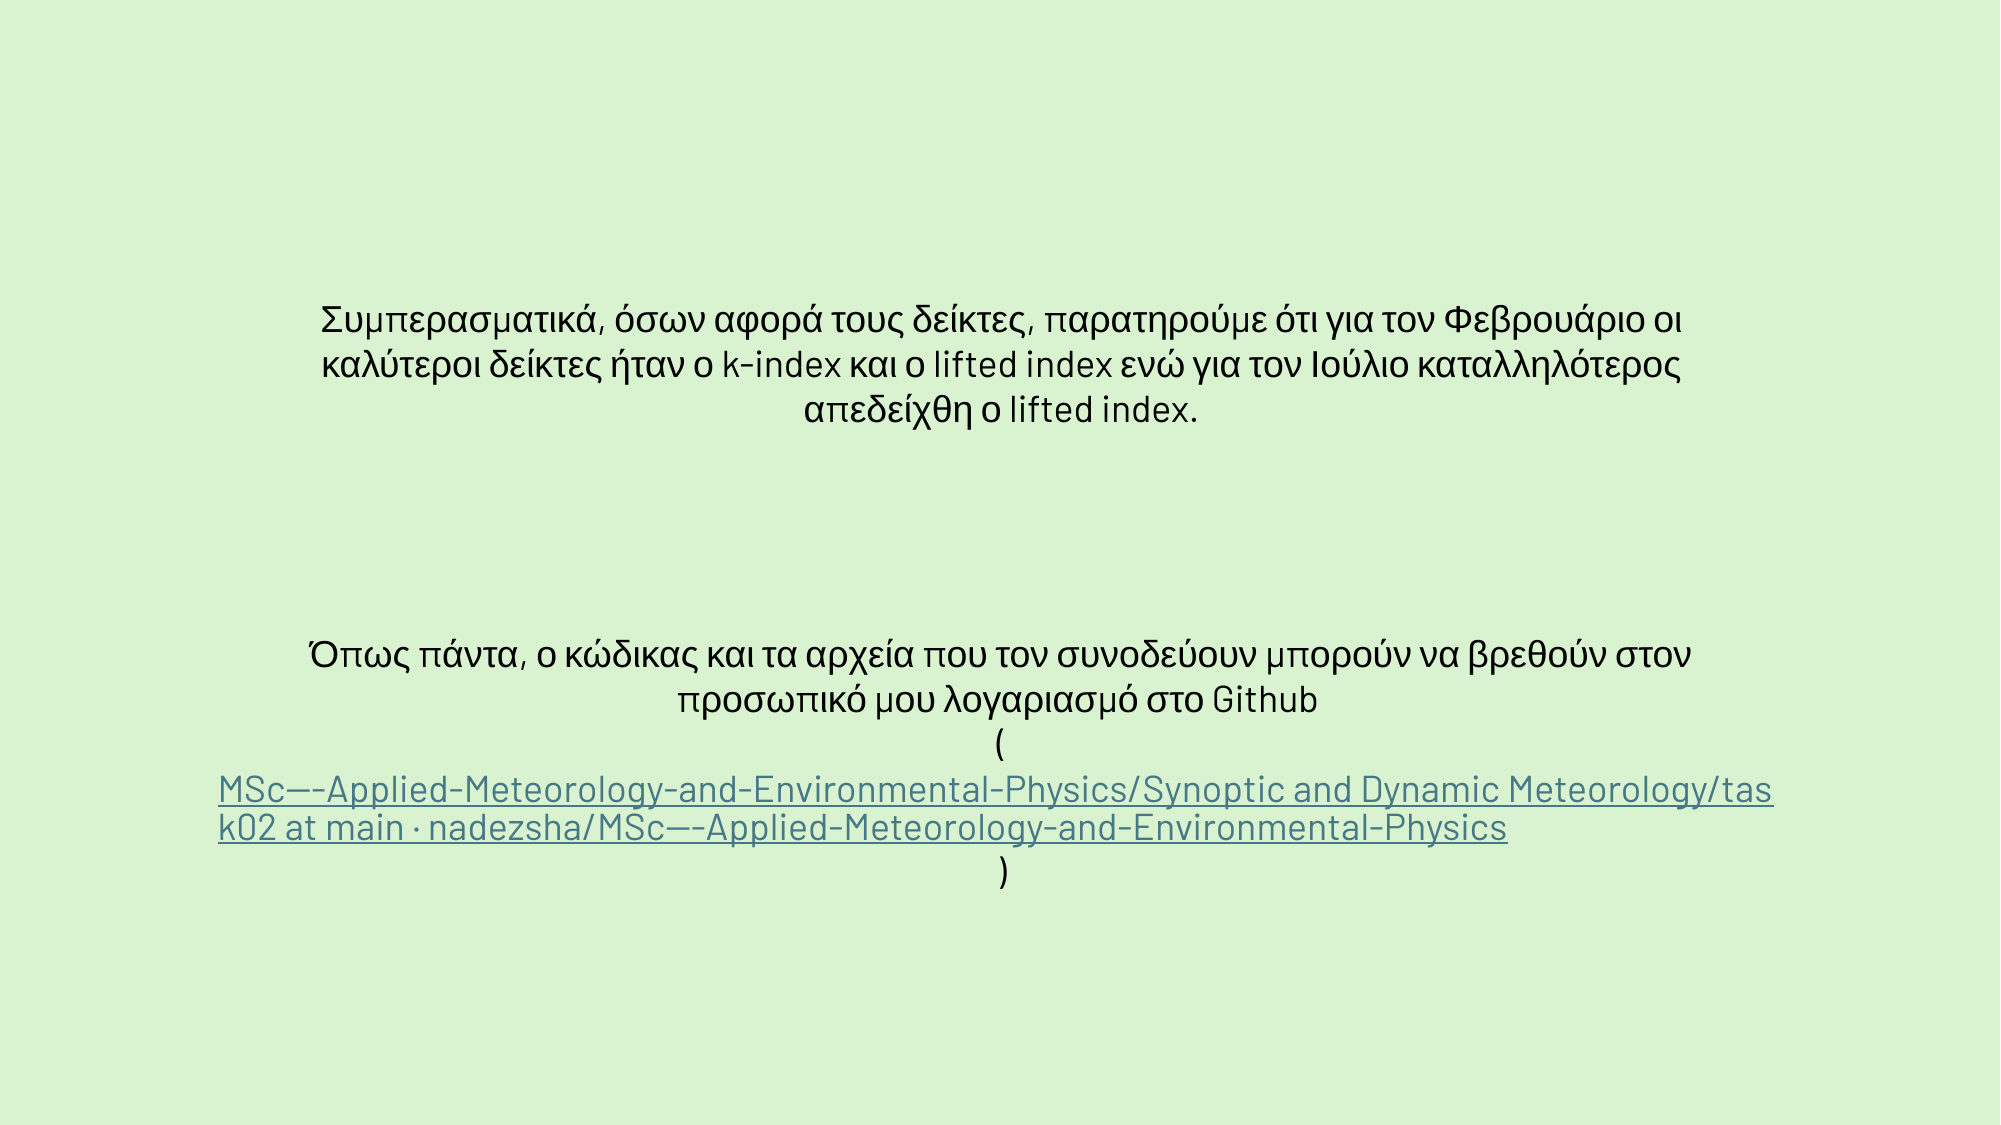

Συμπερασματικά, όσων αφορά τους δείκτες, παρατηρούμε ότι για τον Φεβρουάριο οι καλύτεροι δείκτες ήταν ο k-index και ο lifted index ενώ για τον Ιούλιο καταλληλότερος απεδείχθη ο lifted index.
Όπως πάντα, ο κώδικας και τα αρχεία που τον συνοδεύουν μπορούν να βρεθούν στον προσωπικό μου λογαριασμό στο Github
(MSc---Applied-Meteorology-and-Environmental-Physics/Synoptic and Dynamic Meteorology/task02 at main · nadezsha/MSc---Applied-Meteorology-and-Environmental-Physics)